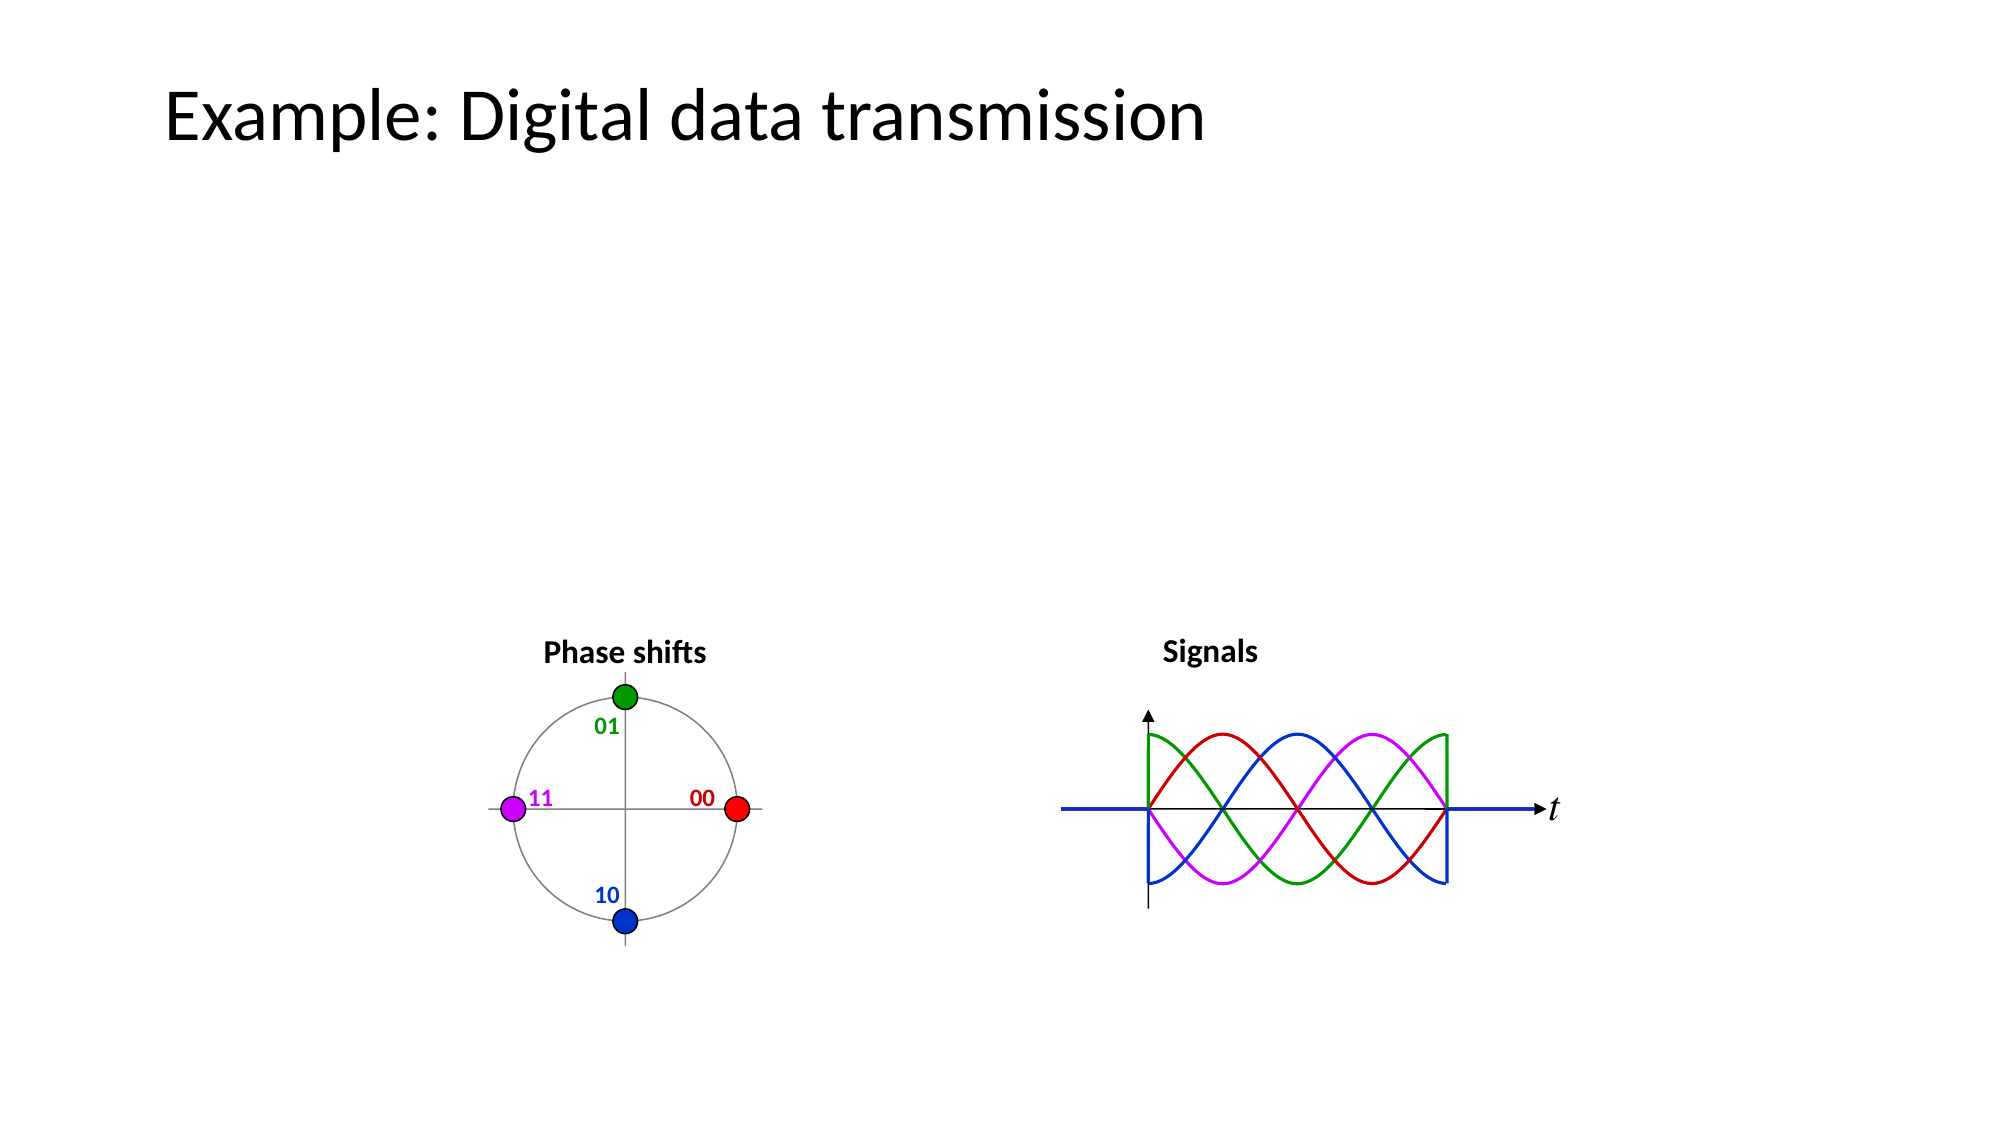

# Example: Digital data transmission

Signals

t
Phase shifts

01

11

00

10